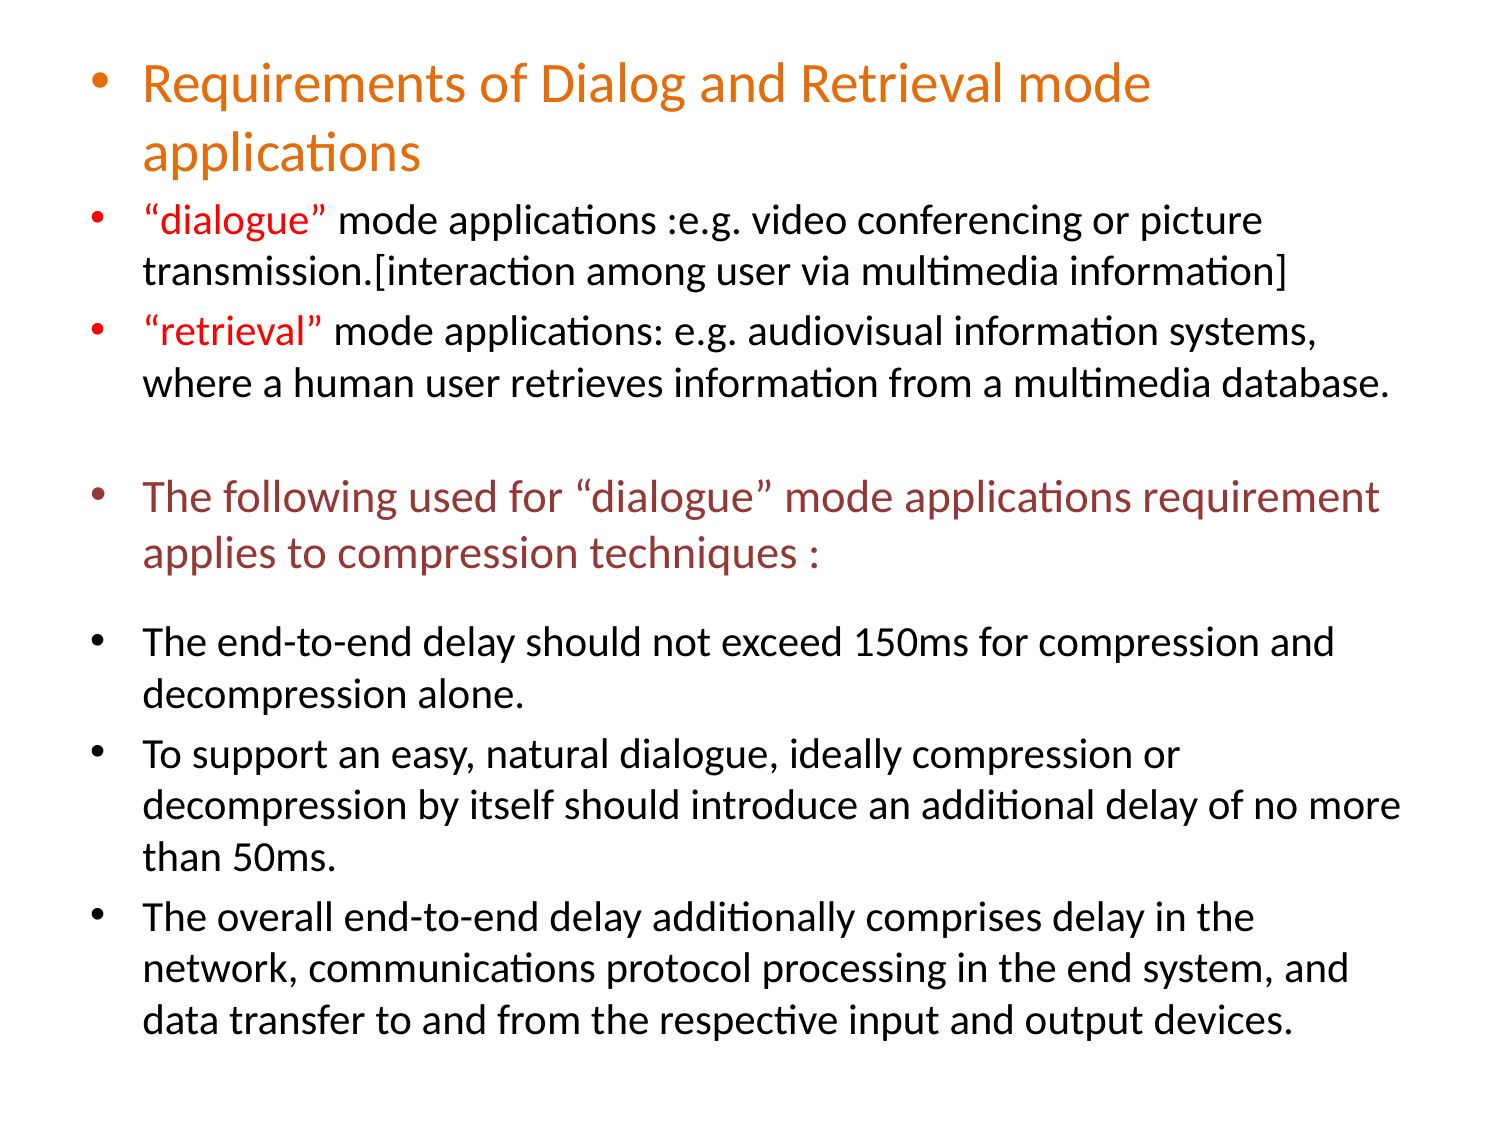

Requirements of Dialog and Retrieval mode applications
“dialogue” mode applications :e.g. video conferencing or picture transmission.[interaction among user via multimedia information]
“retrieval” mode applications: e.g. audiovisual information systems, where a human user retrieves information from a multimedia database.

The following used for “dialogue” mode applications requirement applies to compression techniques :

The end-to-end delay should not exceed 150ms for compression and decompression alone.
To support an easy, natural dialogue, ideally compression or decompression by itself should introduce an additional delay of no more than 50ms.
The overall end-to-end delay additionally comprises delay in the network, communications protocol processing in the end system, and data transfer to and from the respective input and output devices.